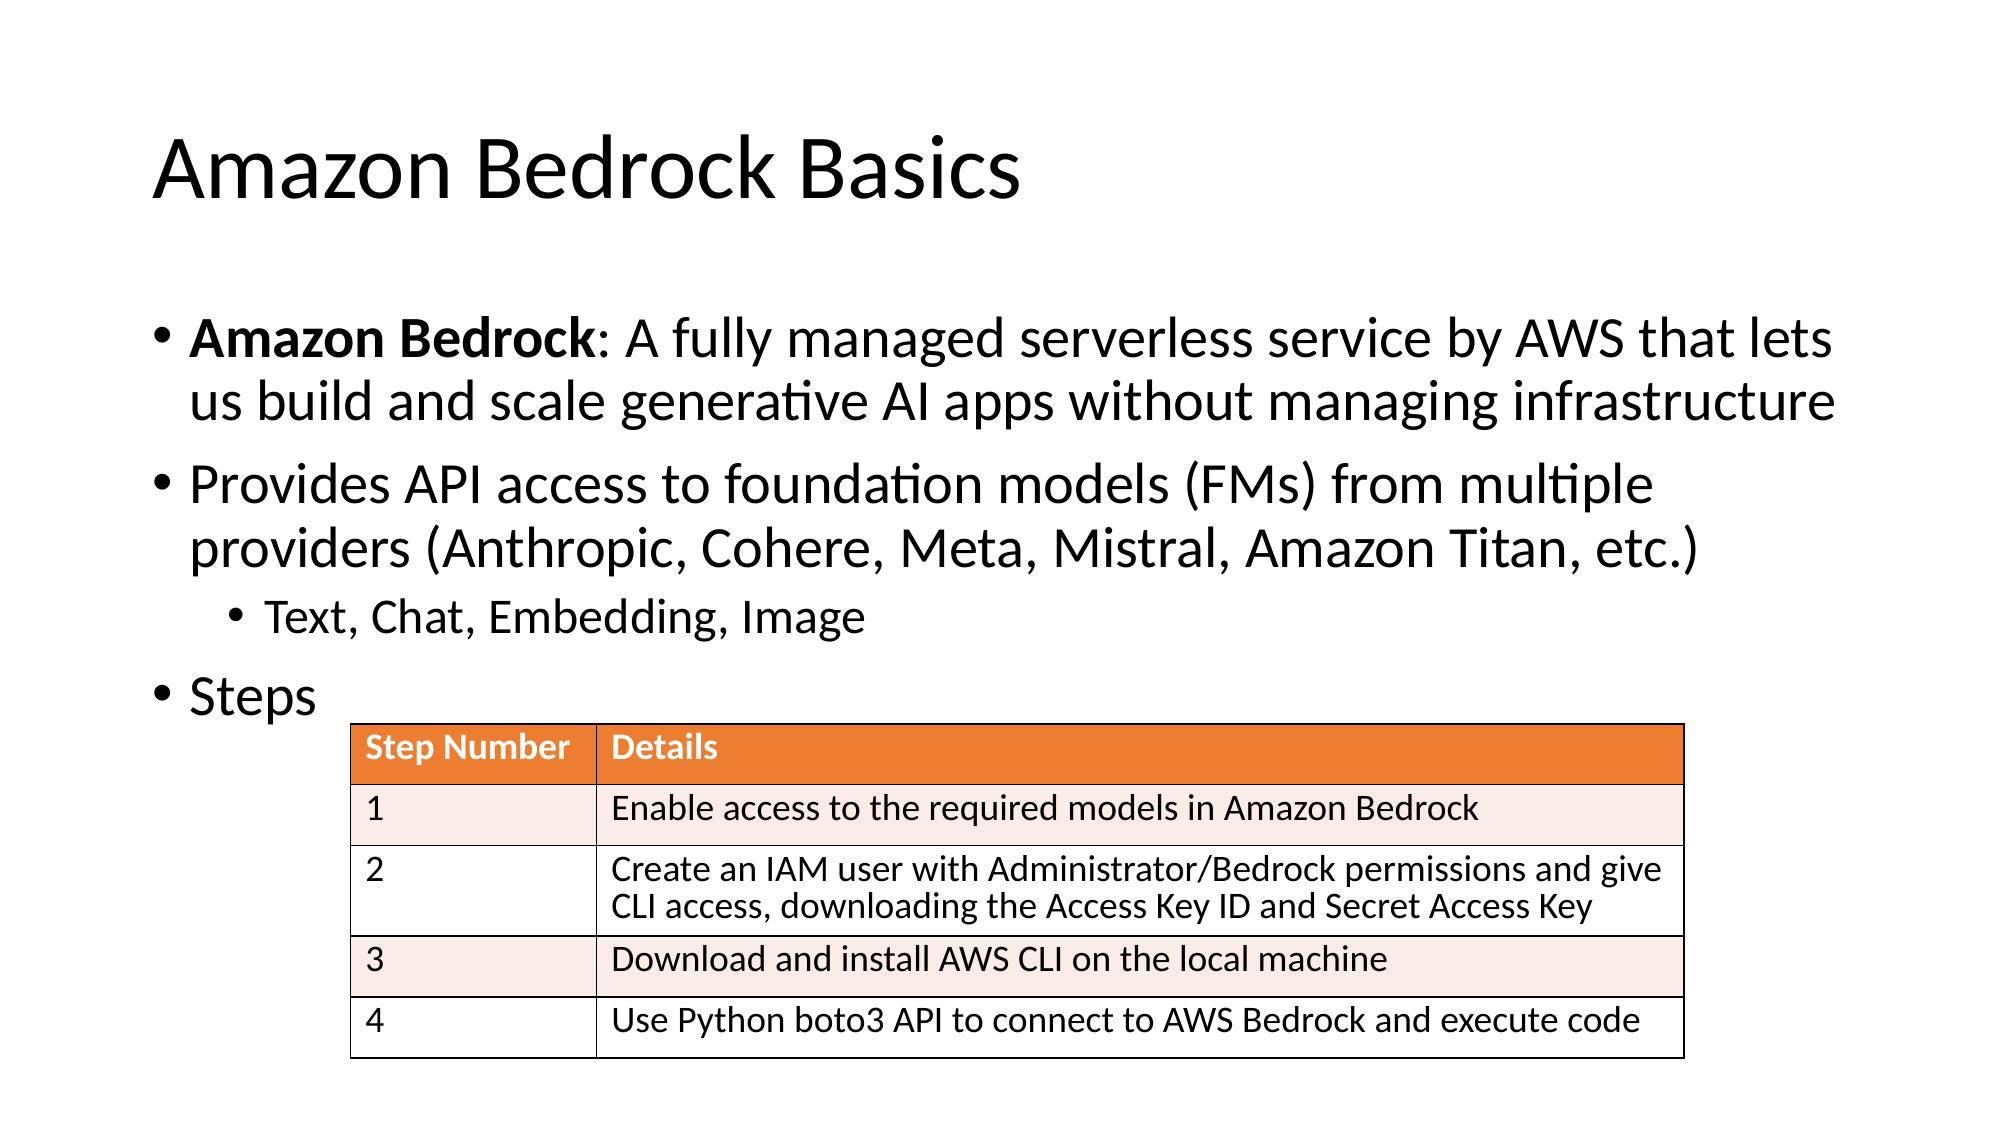

# Amazon Bedrock Basics
Amazon Bedrock: A fully managed serverless service by AWS that lets us build and scale generative AI apps without managing infrastructure
Provides API access to foundation models (FMs) from multiple providers (Anthropic, Cohere, Meta, Mistral, Amazon Titan, etc.)
Text, Chat, Embedding, Image
Steps

| Step Number | Details |
| --- | --- |
| 1 | Enable access to the required models in Amazon Bedrock |
| 2 | Create an IAM user with Administrator/Bedrock permissions and give CLI access, downloading the Access Key ID and Secret Access Key |
| 3 | Download and install AWS CLI on the local machine |
| 4 | Use Python boto3 API to connect to AWS Bedrock and execute code |